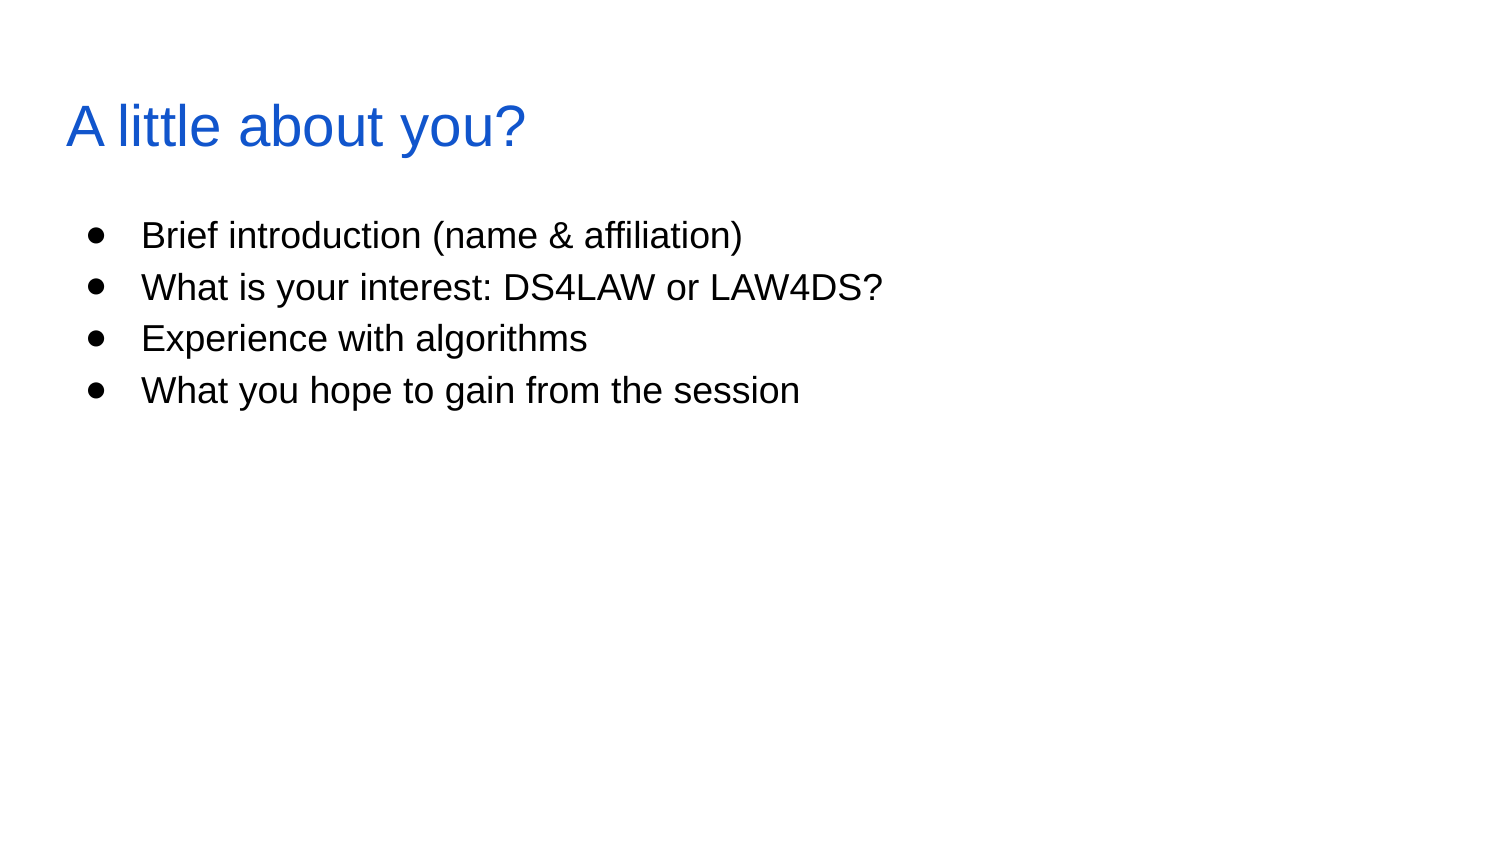

# A little about you?
Brief introduction (name & affiliation)
What is your interest: DS4LAW or LAW4DS?
Experience with algorithms
What you hope to gain from the session